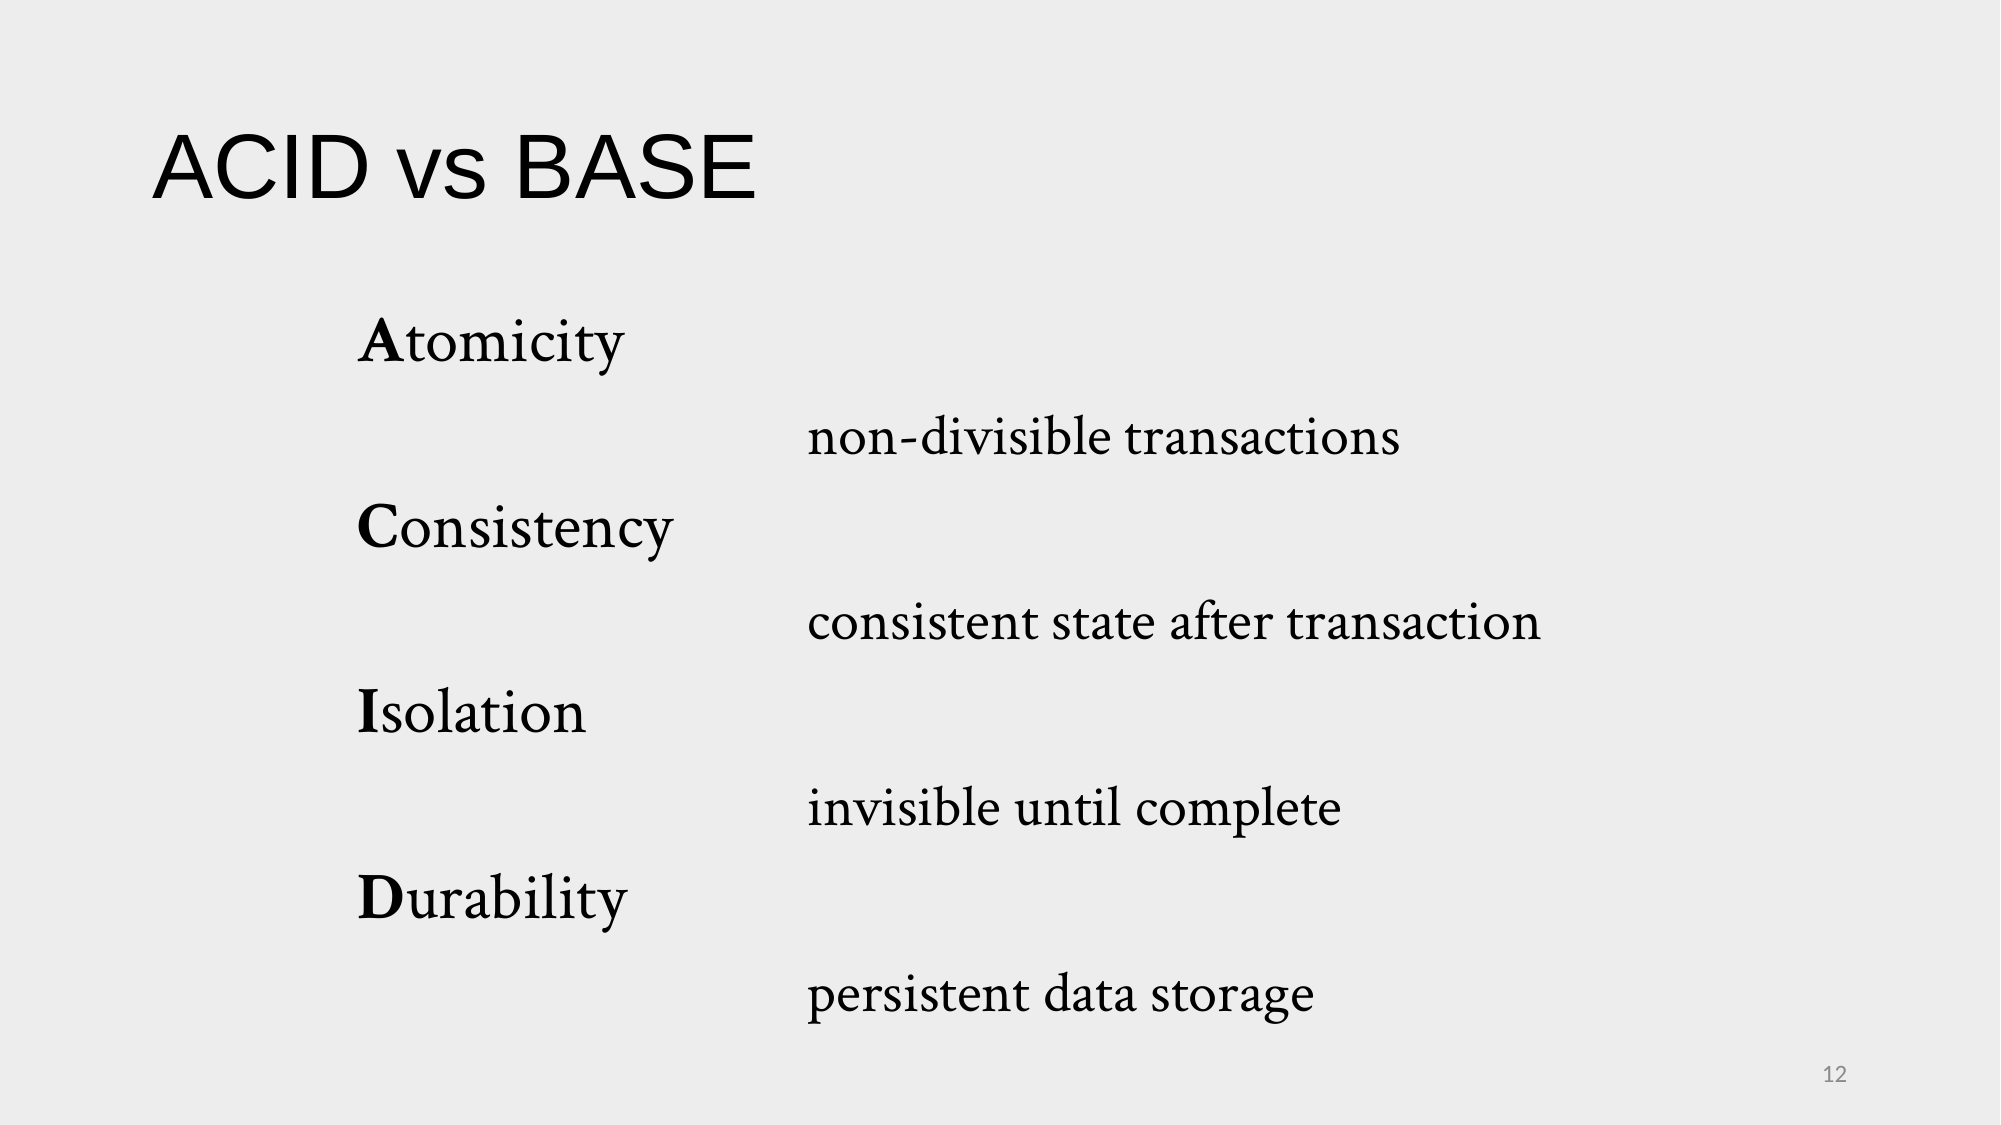

# ACID vs BASE
Atomicity
			non-divisible transactions
Consistency
			consistent state after transaction
Isolation
			invisible until complete
Durability
			persistent data storage
12